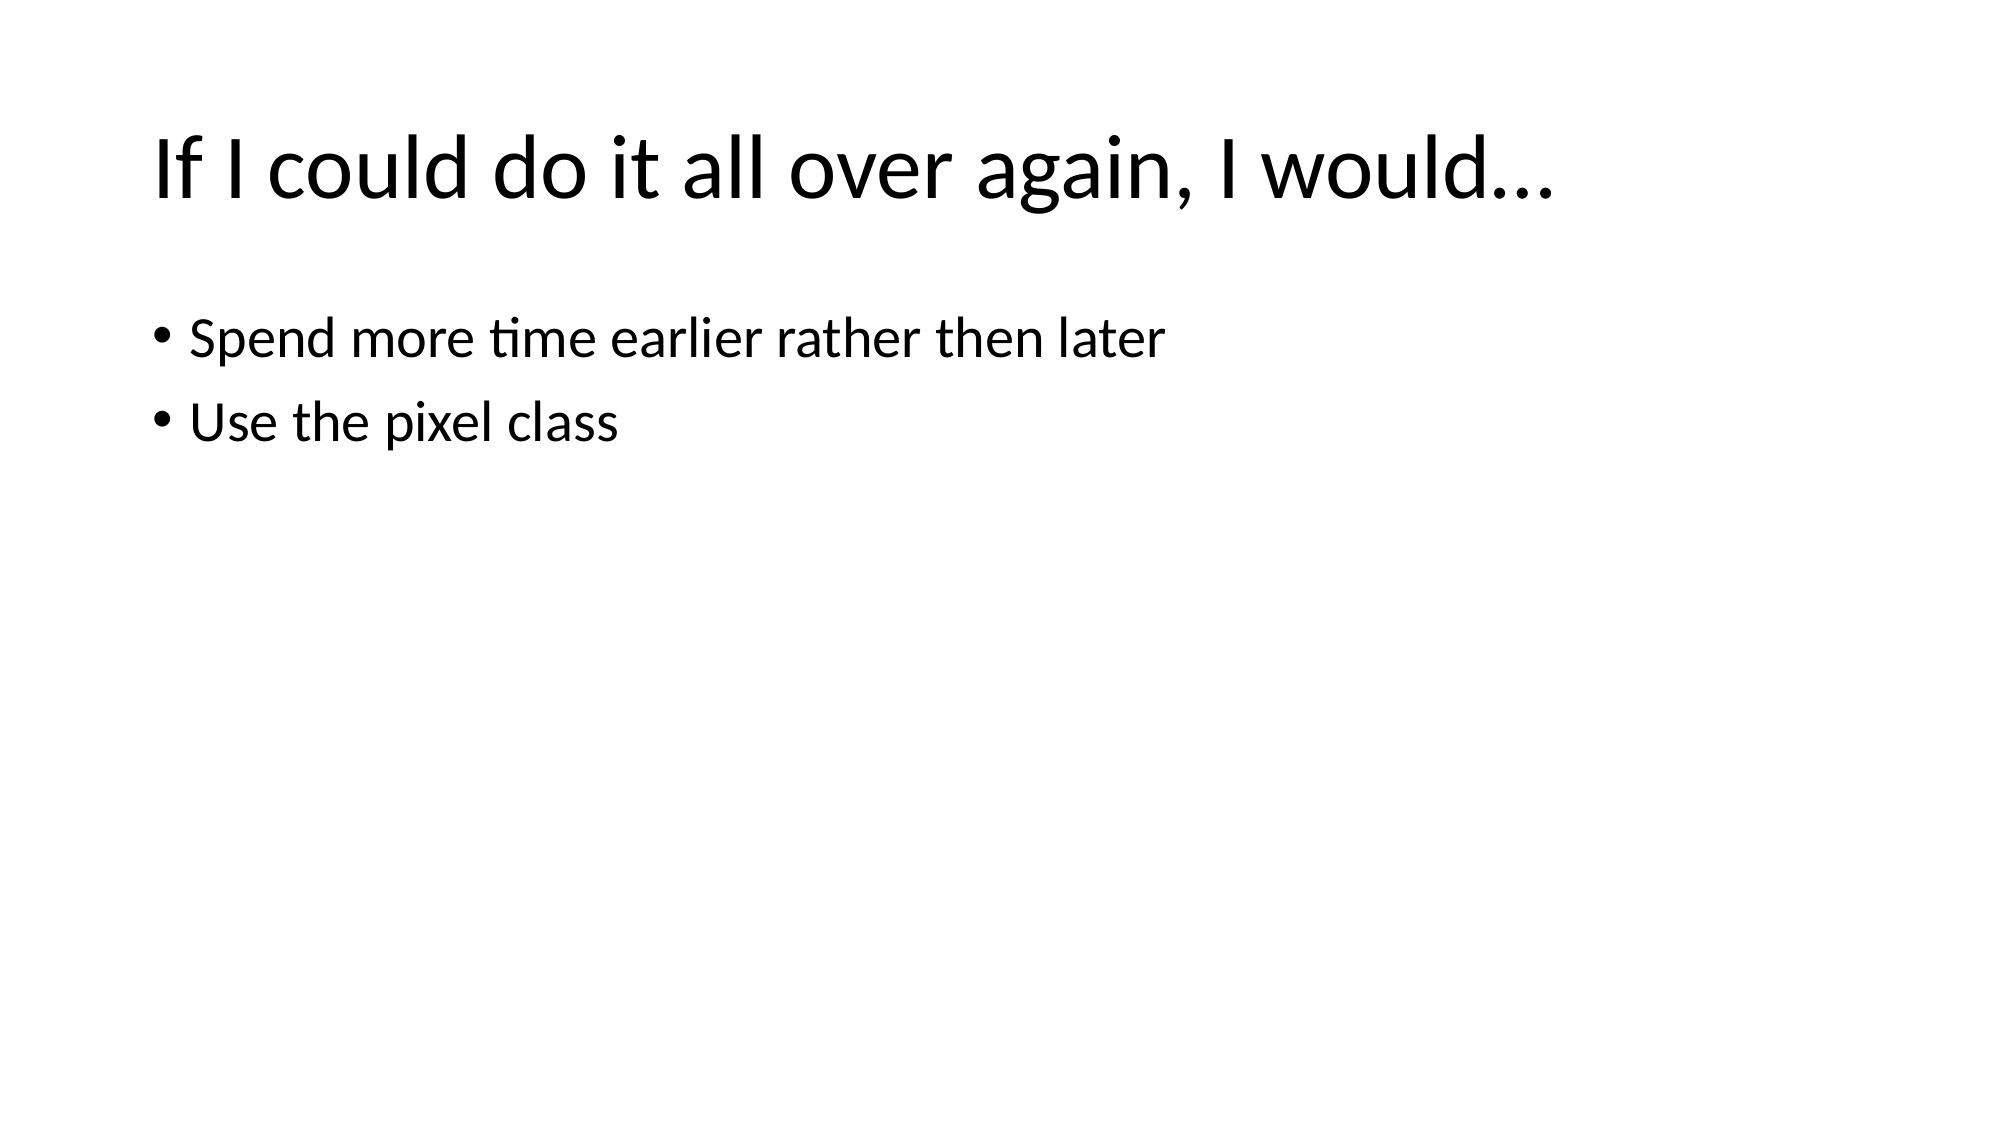

# If I could do it all over again, I would…
Spend more time earlier rather then later
Use the pixel class